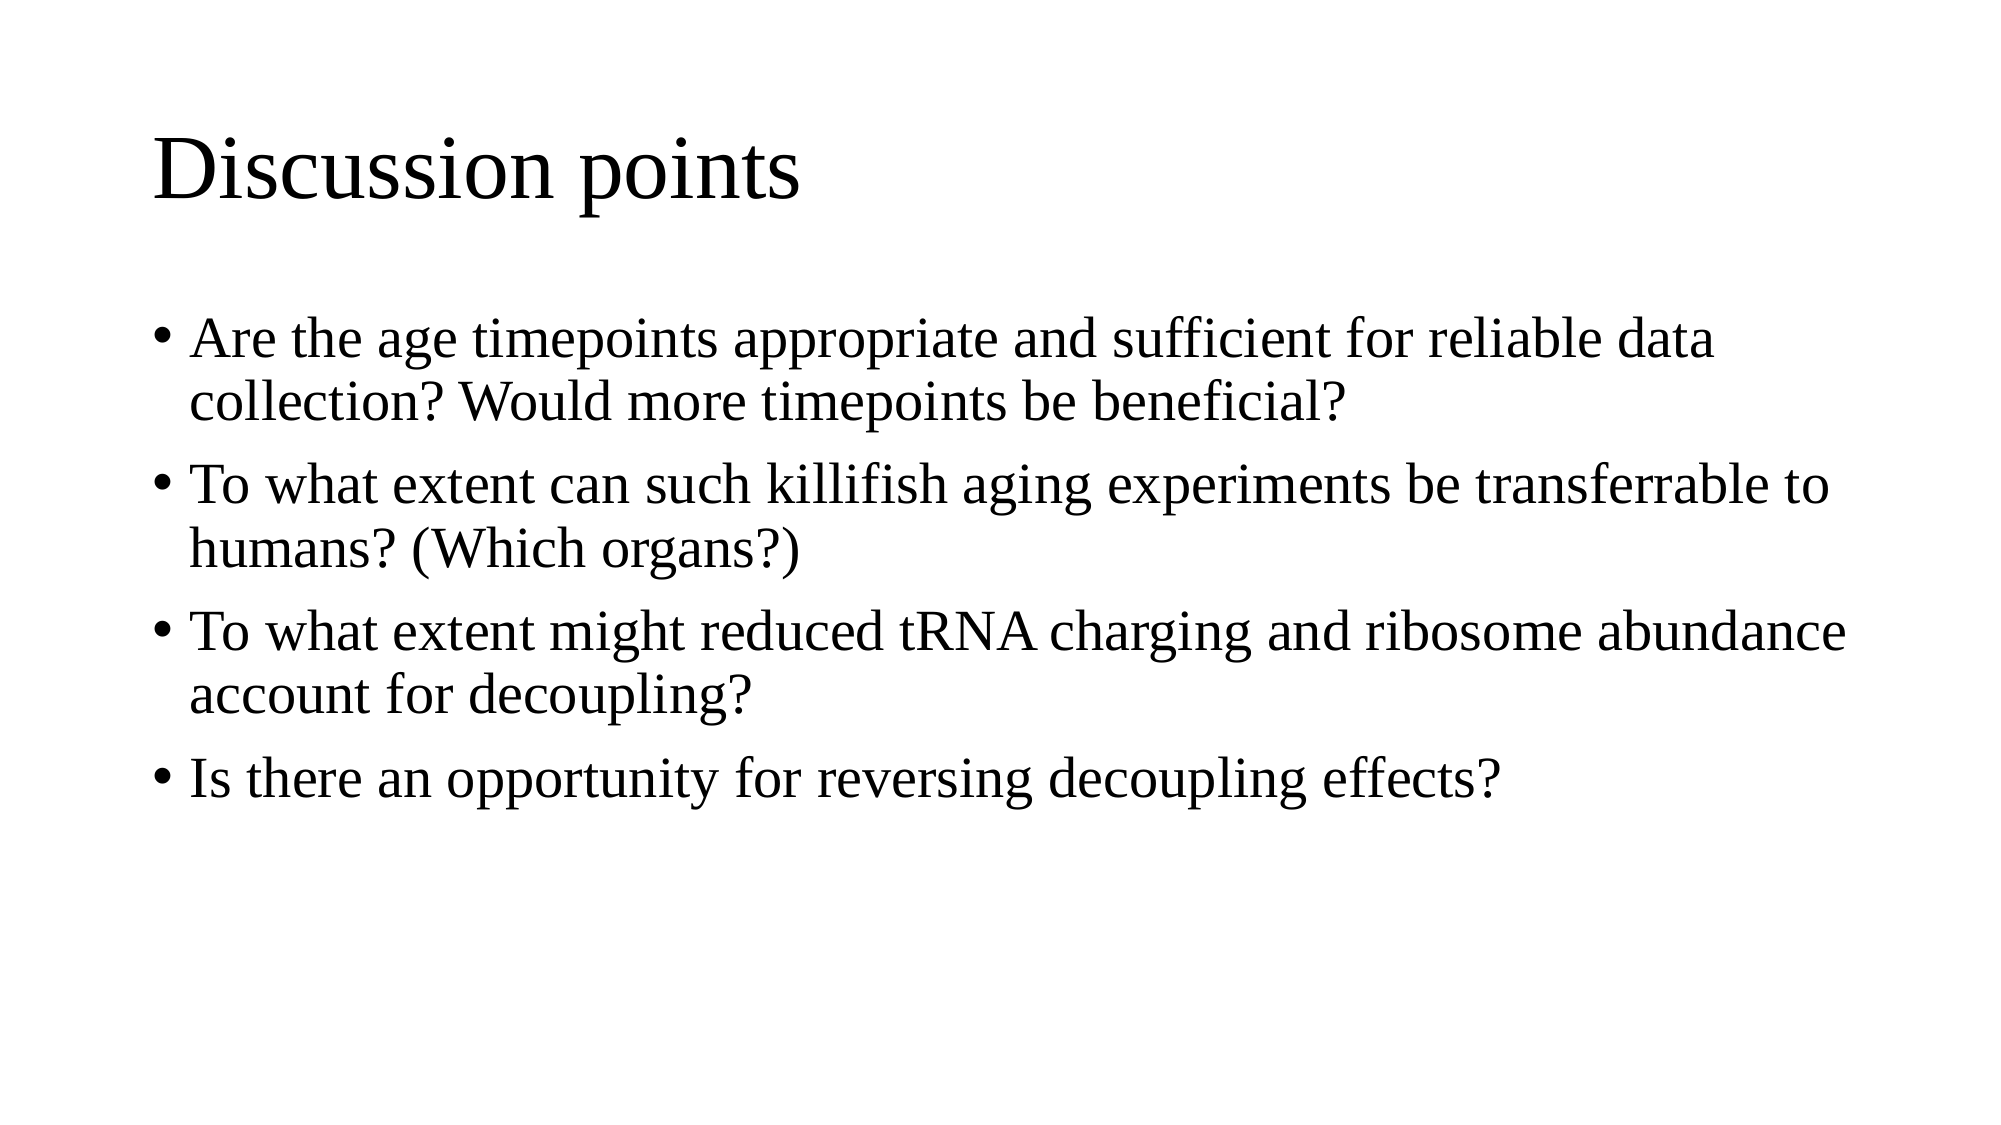

# Discussion points
Are the age timepoints appropriate and sufficient for reliable data collection? Would more timepoints be beneficial?
To what extent can such killifish aging experiments be transferrable to humans? (Which organs?)
To what extent might reduced tRNA charging and ribosome abundance account for decoupling?
Is there an opportunity for reversing decoupling effects?